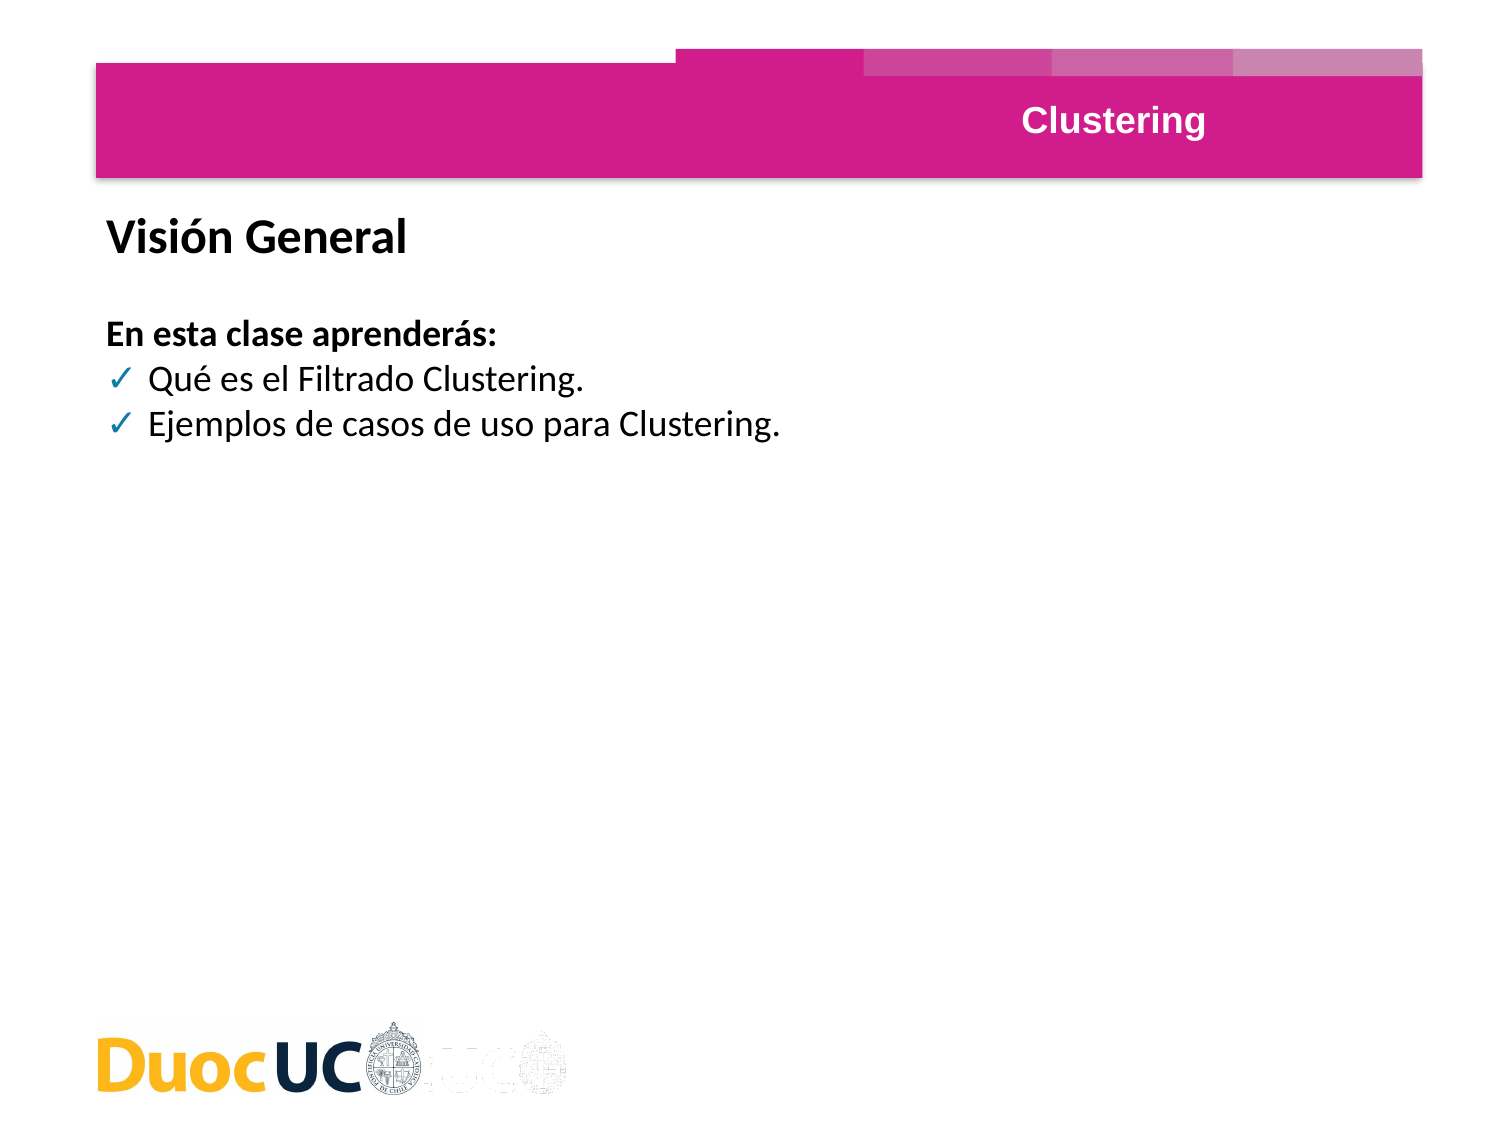

Clustering
Visión General
En esta clase aprenderás:
✓ Qué es el Filtrado Clustering.
✓ Ejemplos de casos de uso para Clustering.